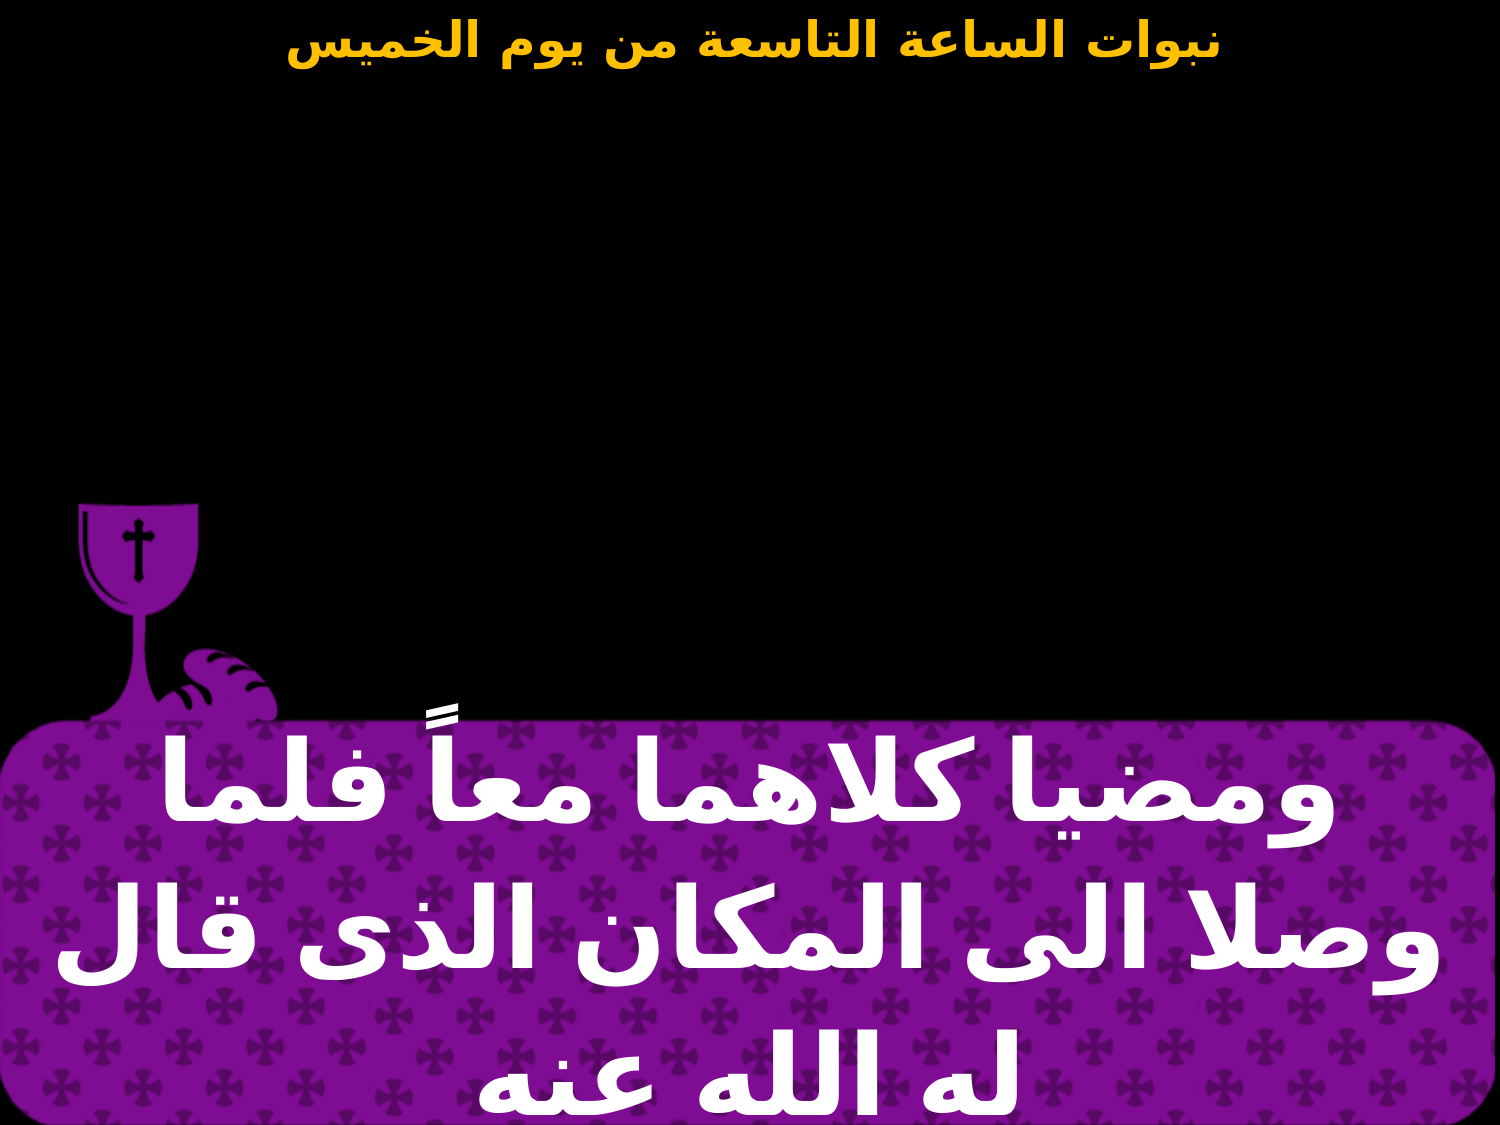

| ومضيا كلاهما معاً فلما وصلا الى المكان الذى قال له الله عنه |
| --- |